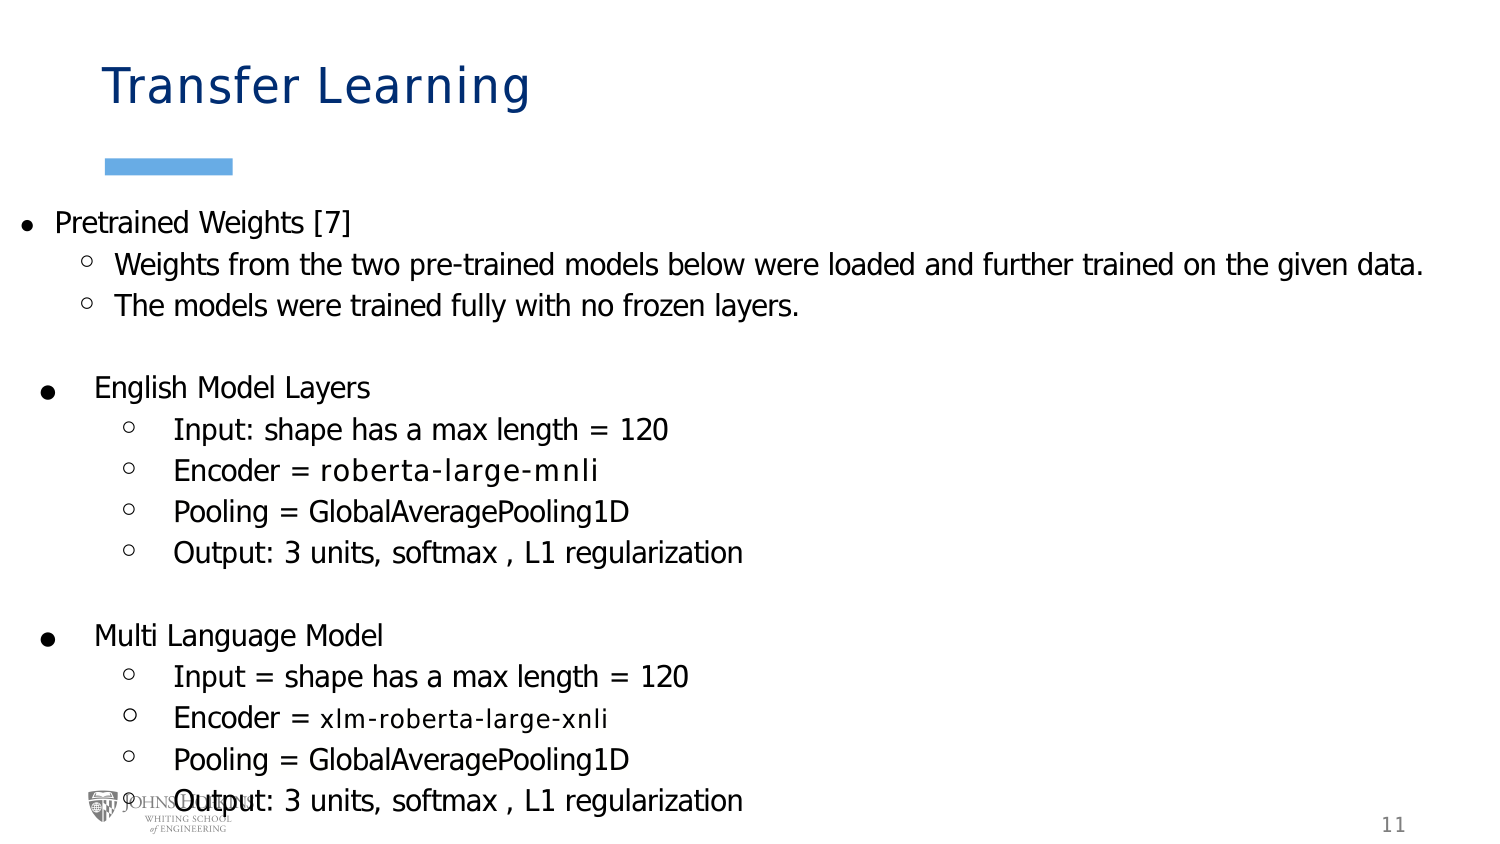

# Transfer Learning
Pretrained Weights [7]
Weights from the two pre-trained models below were loaded and further trained on the given data.
The models were trained fully with no frozen layers.

English Model Layers
Input: shape has a max length = 120
Encoder = roberta-large-mnli
Pooling = GlobalAveragePooling1D
Output: 3 units, softmax , L1 regularization

Multi Language Model
Input = shape has a max length = 120
Encoder = xlm-roberta-large-xnli
Pooling = GlobalAveragePooling1D
Output: 3 units, softmax , L1 regularization